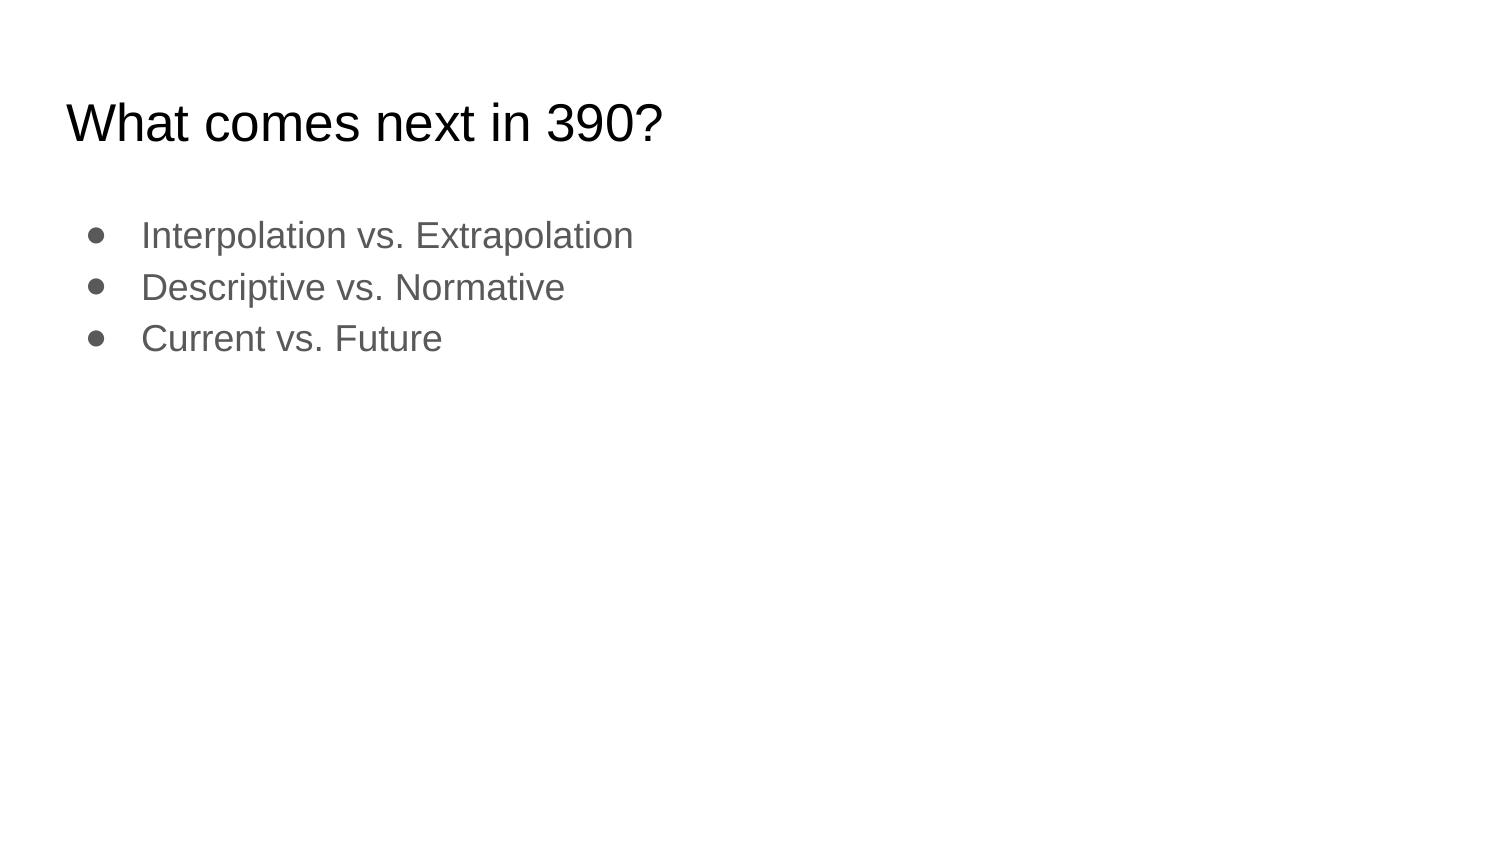

# What comes next in 390?
Interpolation vs. Extrapolation
Descriptive vs. Normative
Current vs. Future